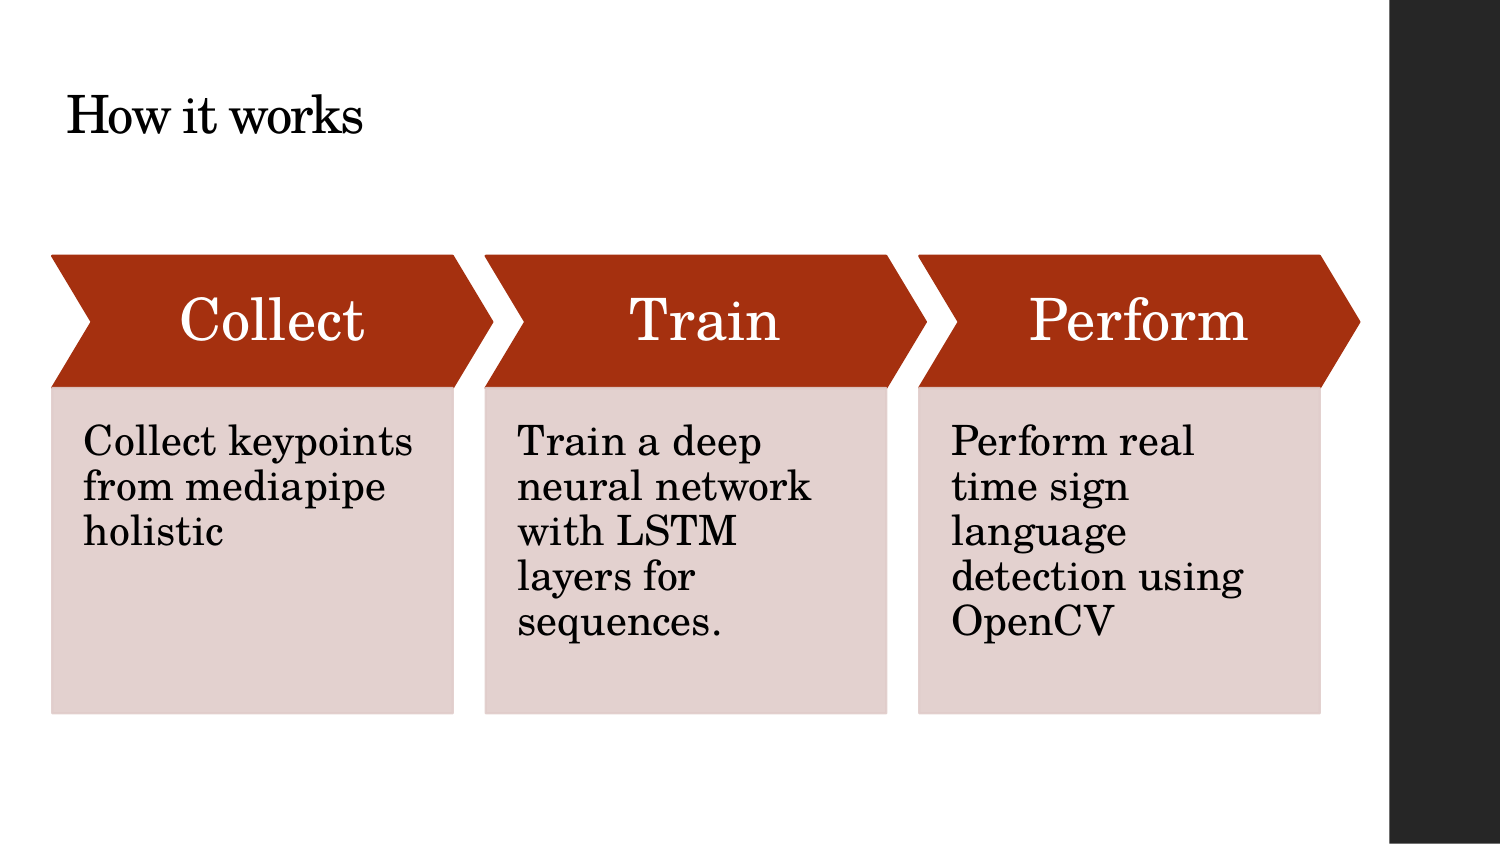

# How it works

Collect

Train

Perform
Collect keypoints from mediapipe holistic

Train a deep neural network with LSTM layers for sequences.

Perform real time sign language detection using OpenCV